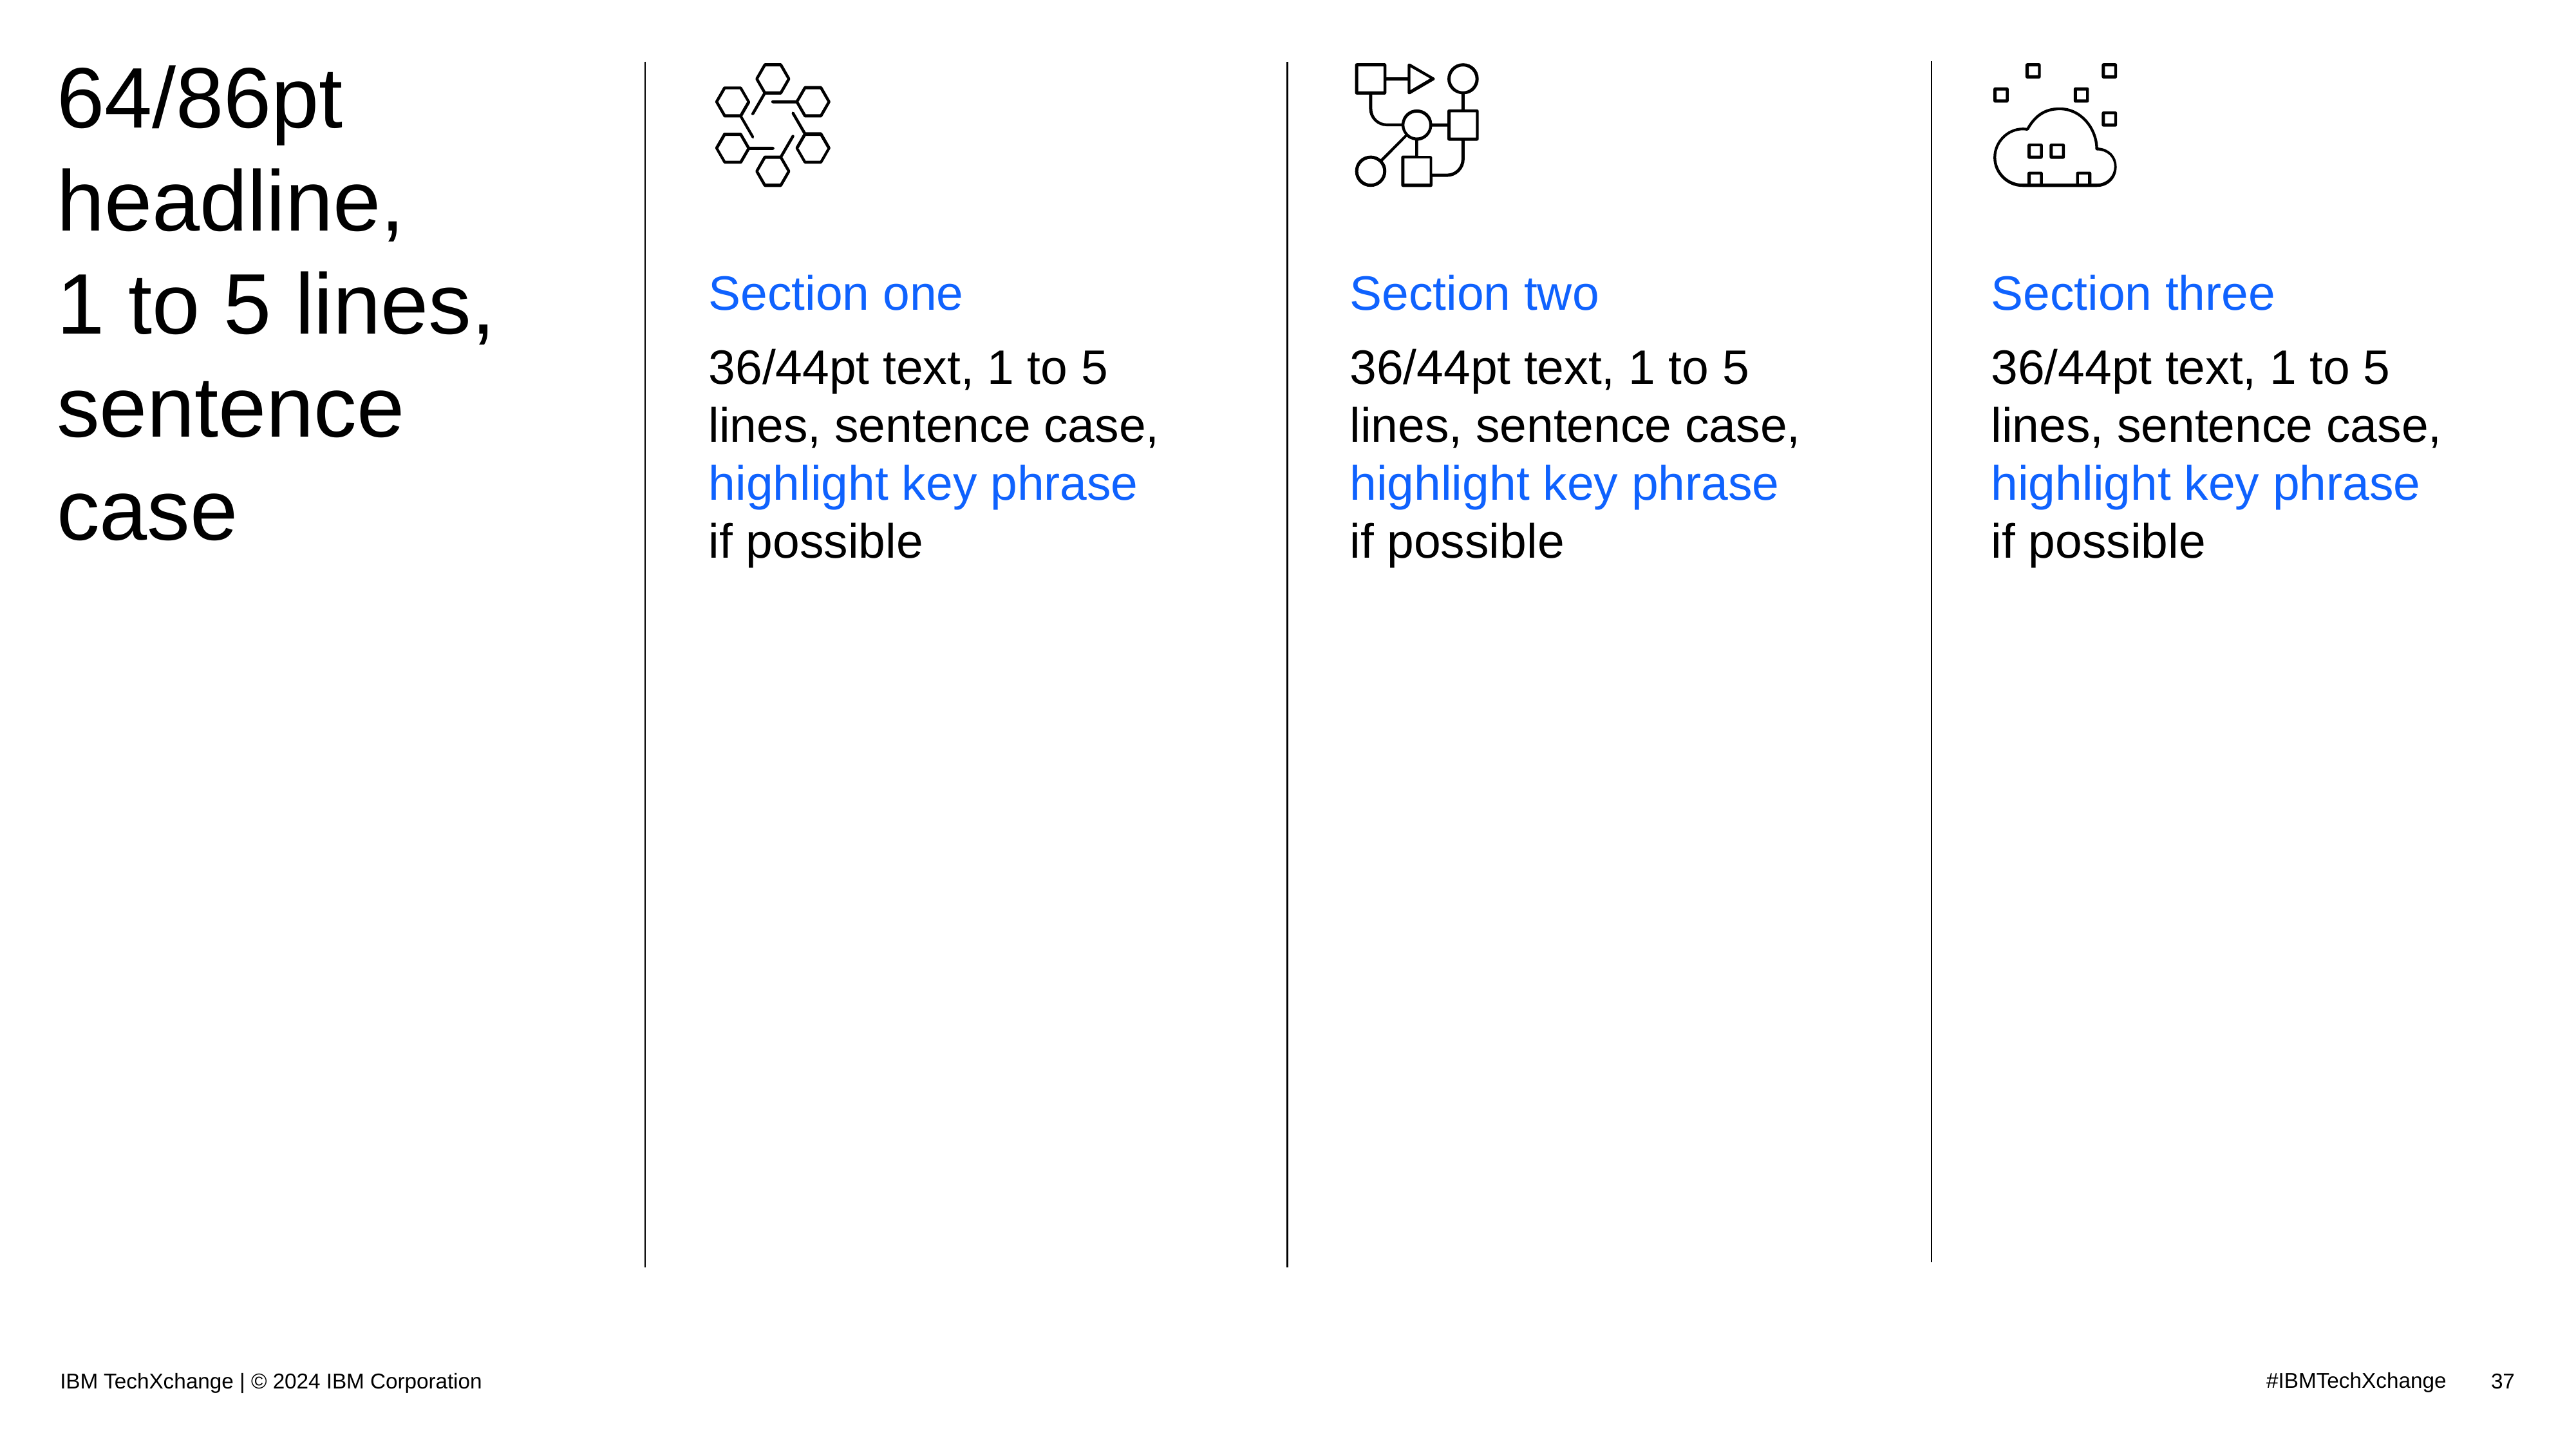

# 64/86pt headline, 1 to 5 lines, sentence case

Section one
36/44pt text, 1 to 5 lines, sentence case, highlight key phrase
if possible
Section two
36/44pt text, 1 to 5 lines, sentence case, highlight key phrase
if possible
Section three
36/44pt text, 1 to 5 lines, sentence case, highlight key phrase
if possible
IBM TechXchange | © 2024 IBM Corporation
37